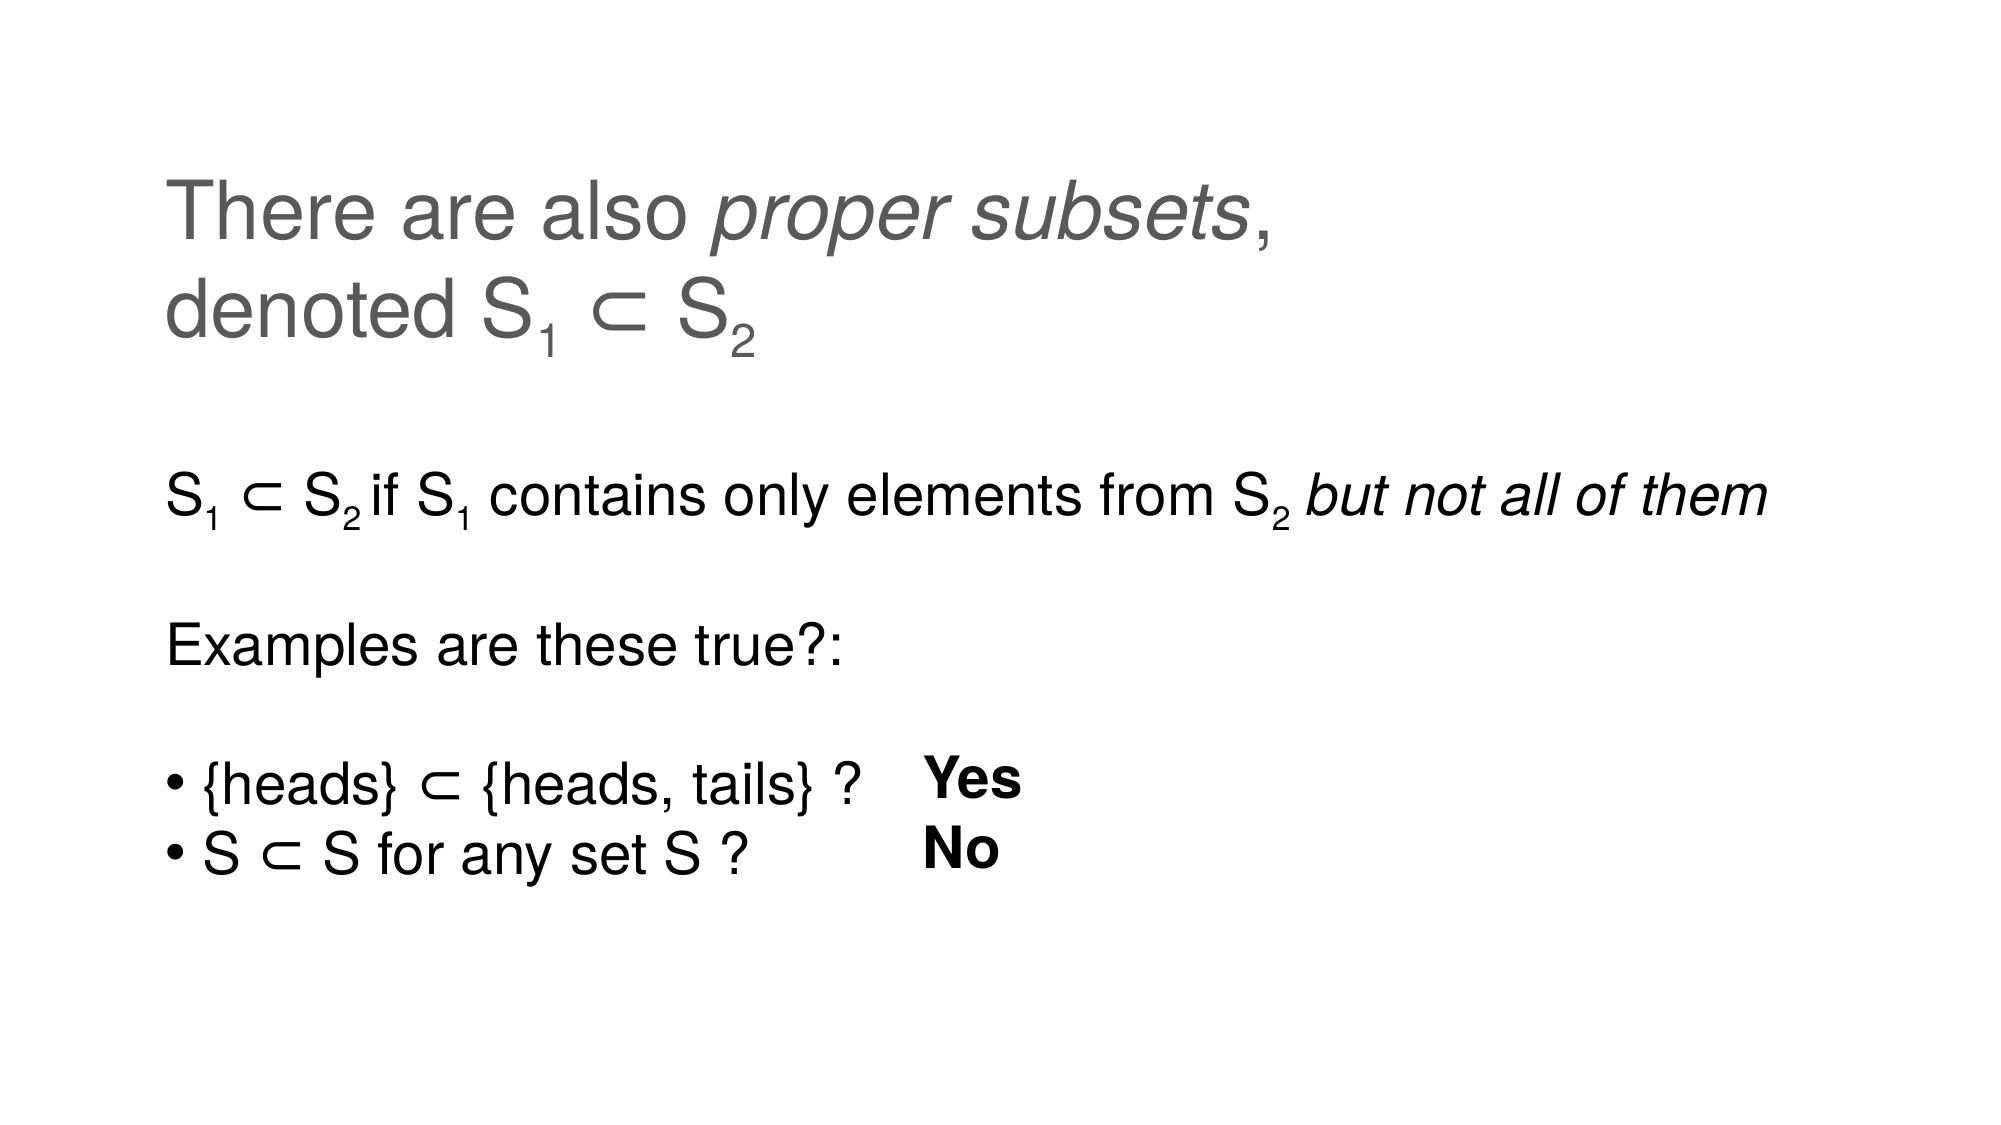

# There are also proper subsets, denoted S1 ⊂ S2
S1 ⊂ S2 if S1 contains only elements from S2 but not all of them

Examples are these true?:

{heads} ⊂ {heads, tails} ?
S ⊂ S for any set S ?
Yes
No